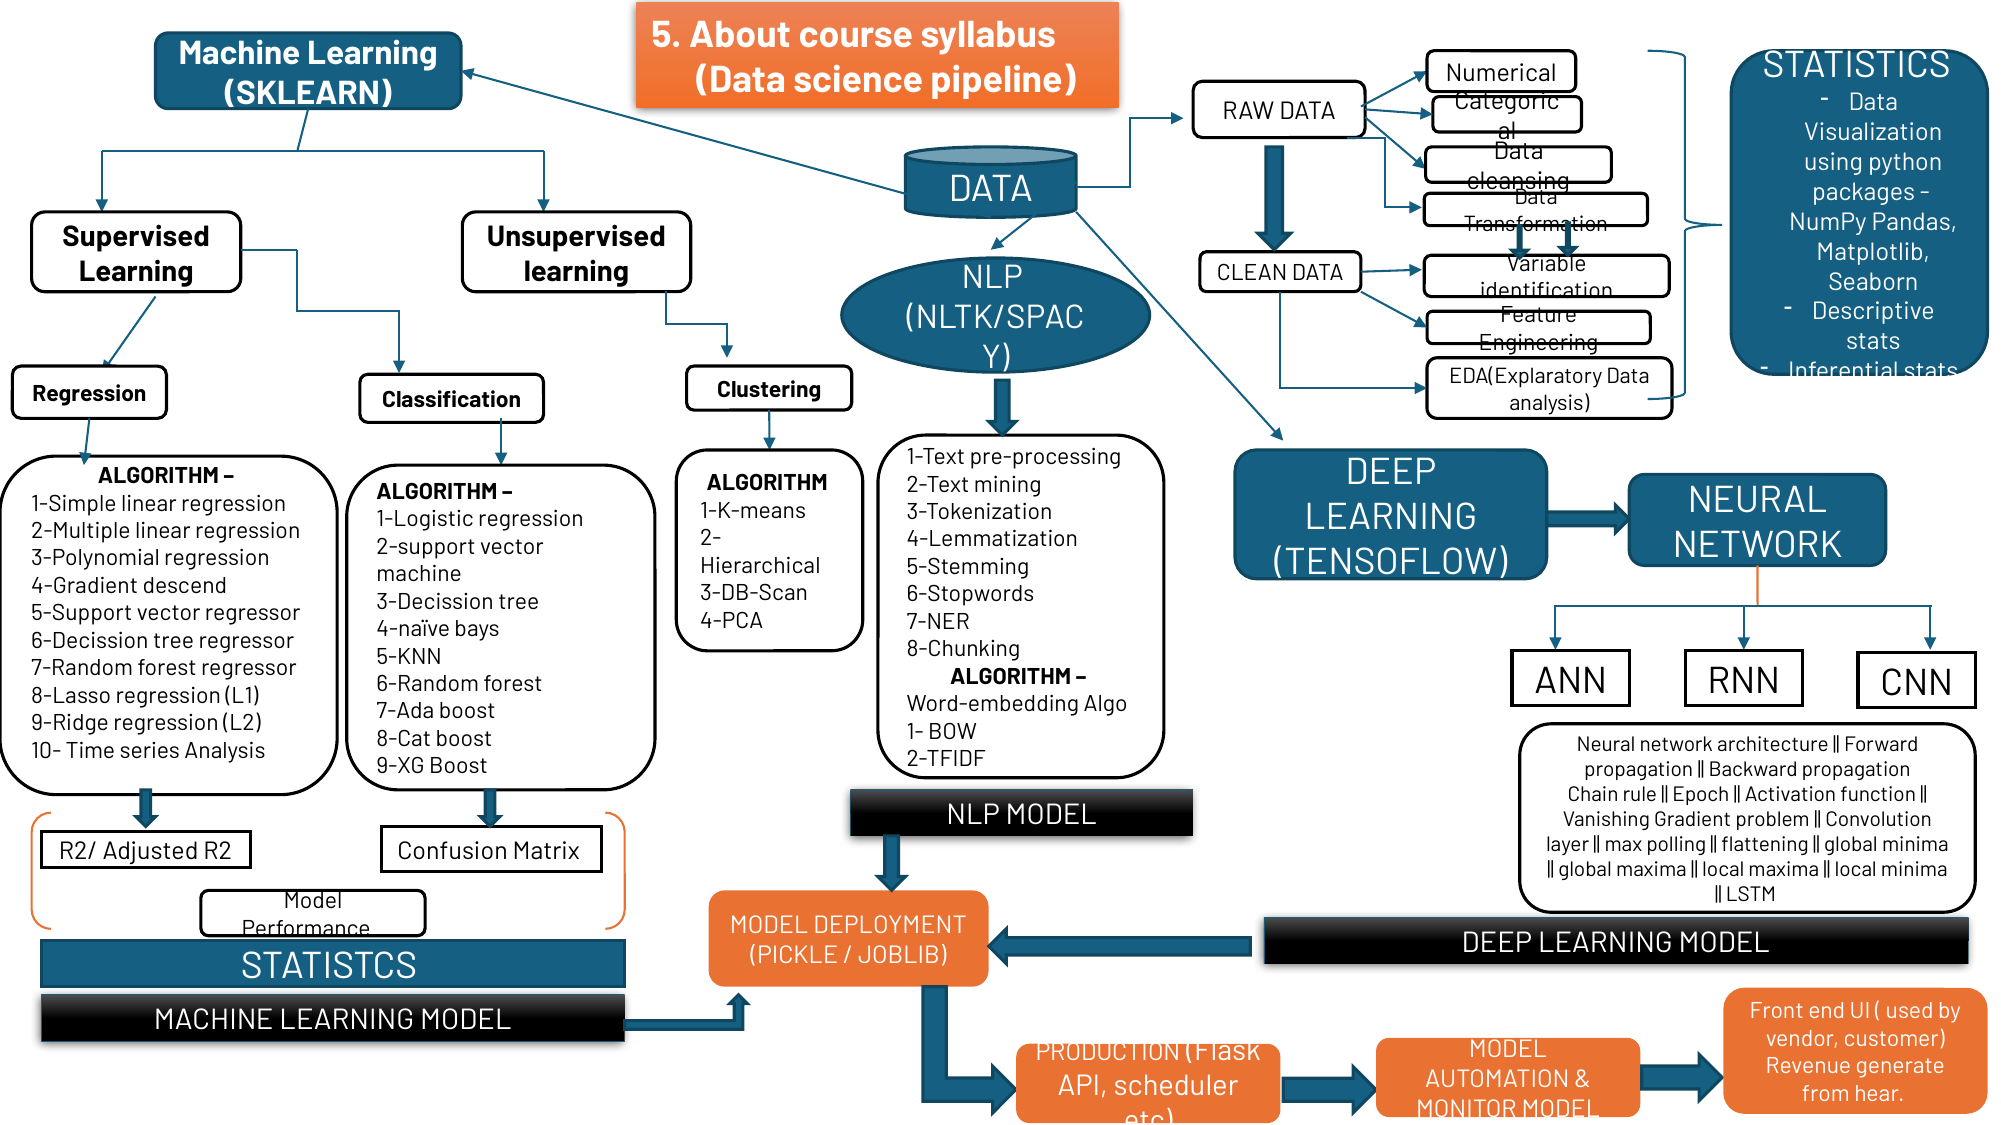

5. About course syllabus
      (Data science pipeline)
Machine Learning
(SKLEARN)
Numerical

STATISTICS
Data Visualization using python packages -  NumPy Pandas, Matplotlib, Seaborn
Descriptive stats
Inferential stats
RAW DATA
Categorical
DATA

Data cleansing
Data Transformation
Supervised Learning
Unsupervised learning

CLEAN DATA
Variable identification
NLP  (NLTK/SPACY)
Feature Engineering
EDA(Explaratory Data analysis)
Regression
Clustering
Classification

1-Text pre-processing
2-Text mining
3-Tokenization
4-Lemmatization
5-Stemming
6-Stopwords
7-NER
8-Chunking
ALGORITHM –
Word-embedding Algo
1- BOW
2-TFIDF
DEEP LEARNING
(TENSOFLOW)
ALGORITHM
1-K-means
2-Hierarchical
3-DB-Scan
4-PCA
ALGORITHM –
1-Simple linear regression
2-Multiple linear regression
3-Polynomial regression
4-Gradient descend
5-Support vector regressor
6-Decission tree regressor
7-Random forest regressor
8-Lasso regression (L1)
9-Ridge regression (L2)
10- Time series Analysis

ALGORITHM –
1-Logistic regression
2-support vector machine
3-Decission tree
4-naïve bays
5-KNN
6-Random forest
7-Ada boost
8-Cat boost
9-XG Boost
NEURAL NETWORK

ANN
RNN
CNN
Neural network architecture || Forward propagation || Backward propagation
Chain rule || Epoch || Activation function || Vanishing Gradient problem || Convolution layer || max polling || flattening || global minima || global maxima || local maxima || local minima || LSTM

NLP MODEL

Confusion Matrix
R2/ Adjusted R2

MODEL DEPLOYMENT
(PICKLE / JOBLIB)
Model Performance
DEEP LEARNING MODEL

STATISTCS
Front end UI ( used by vendor, customer) Revenue generate from hear.
MACHINE LEARNING MODEL

MODEL AUTOMATION & MONITOR MODEL
PRODUCTION (Flask API, scheduler etc)